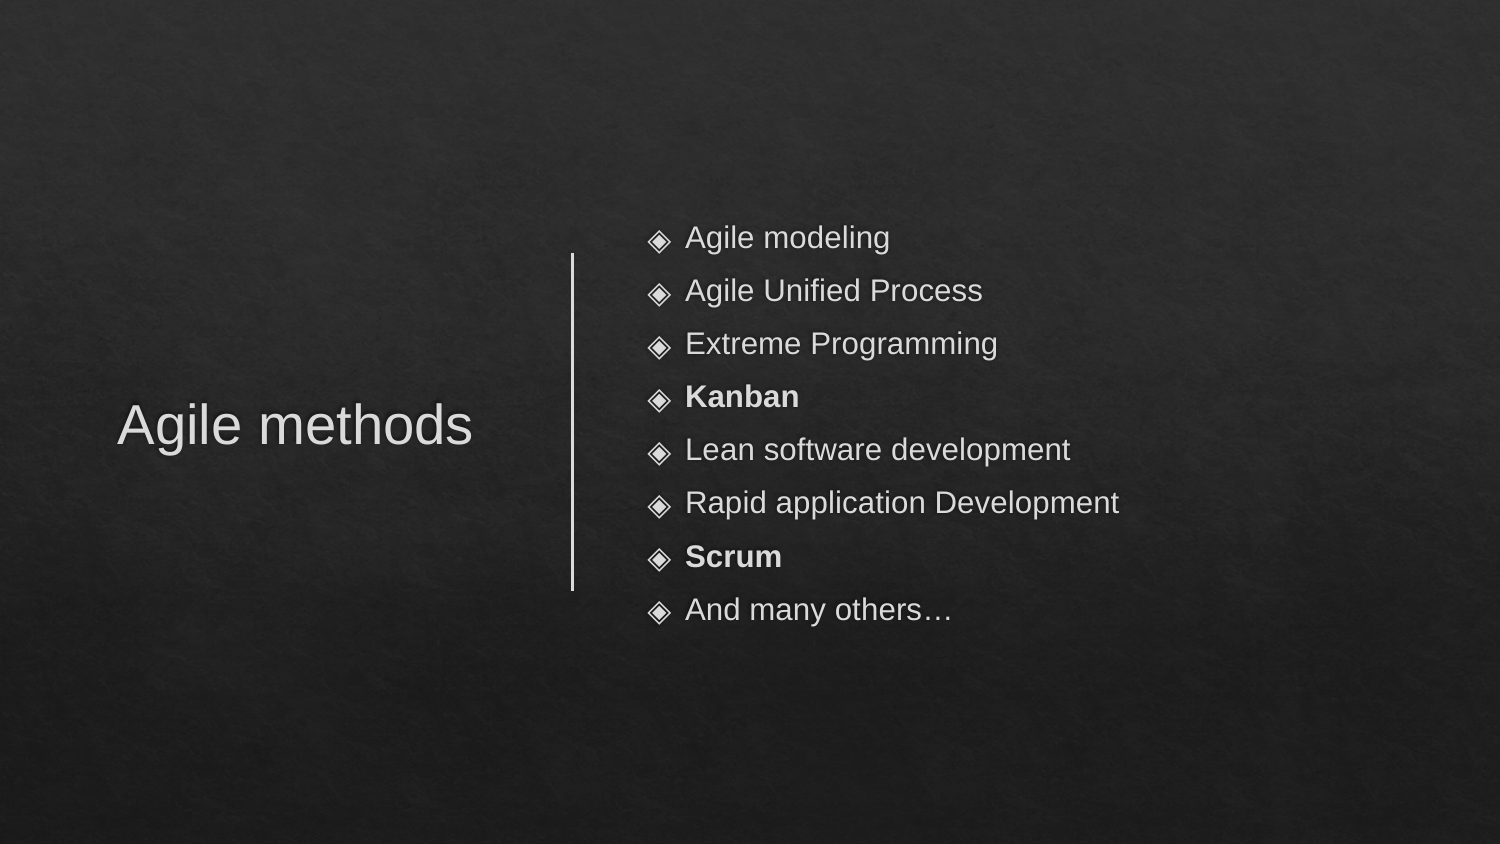

# Agile methods
Agile modeling
Agile Unified Process
Extreme Programming
Kanban
Lean software development
Rapid application Development
Scrum
And many others…